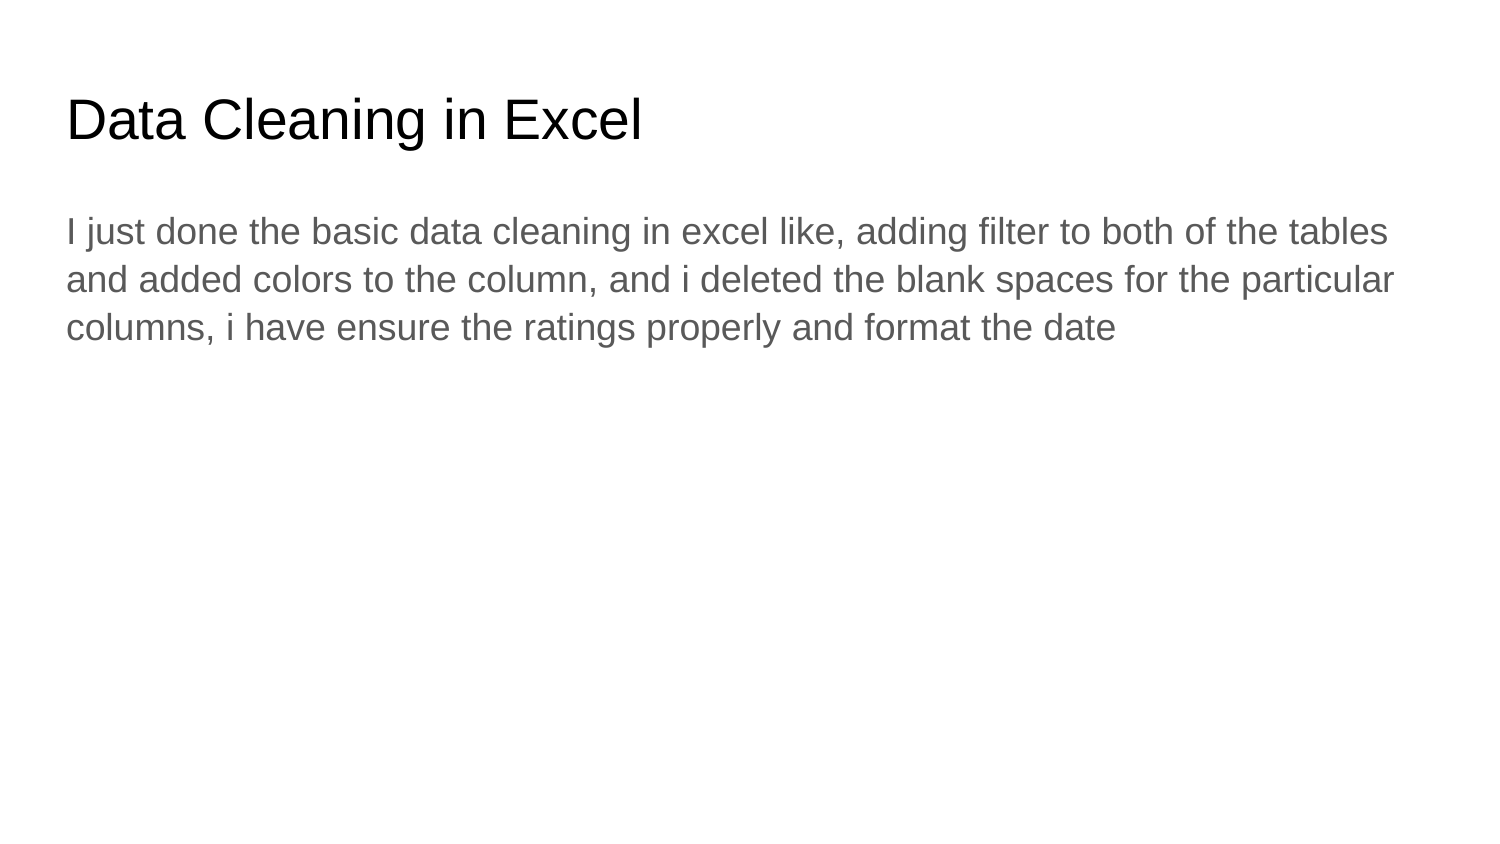

# Data Cleaning in Excel
I just done the basic data cleaning in excel like, adding filter to both of the tables and added colors to the column, and i deleted the blank spaces for the particular columns, i have ensure the ratings properly and format the date